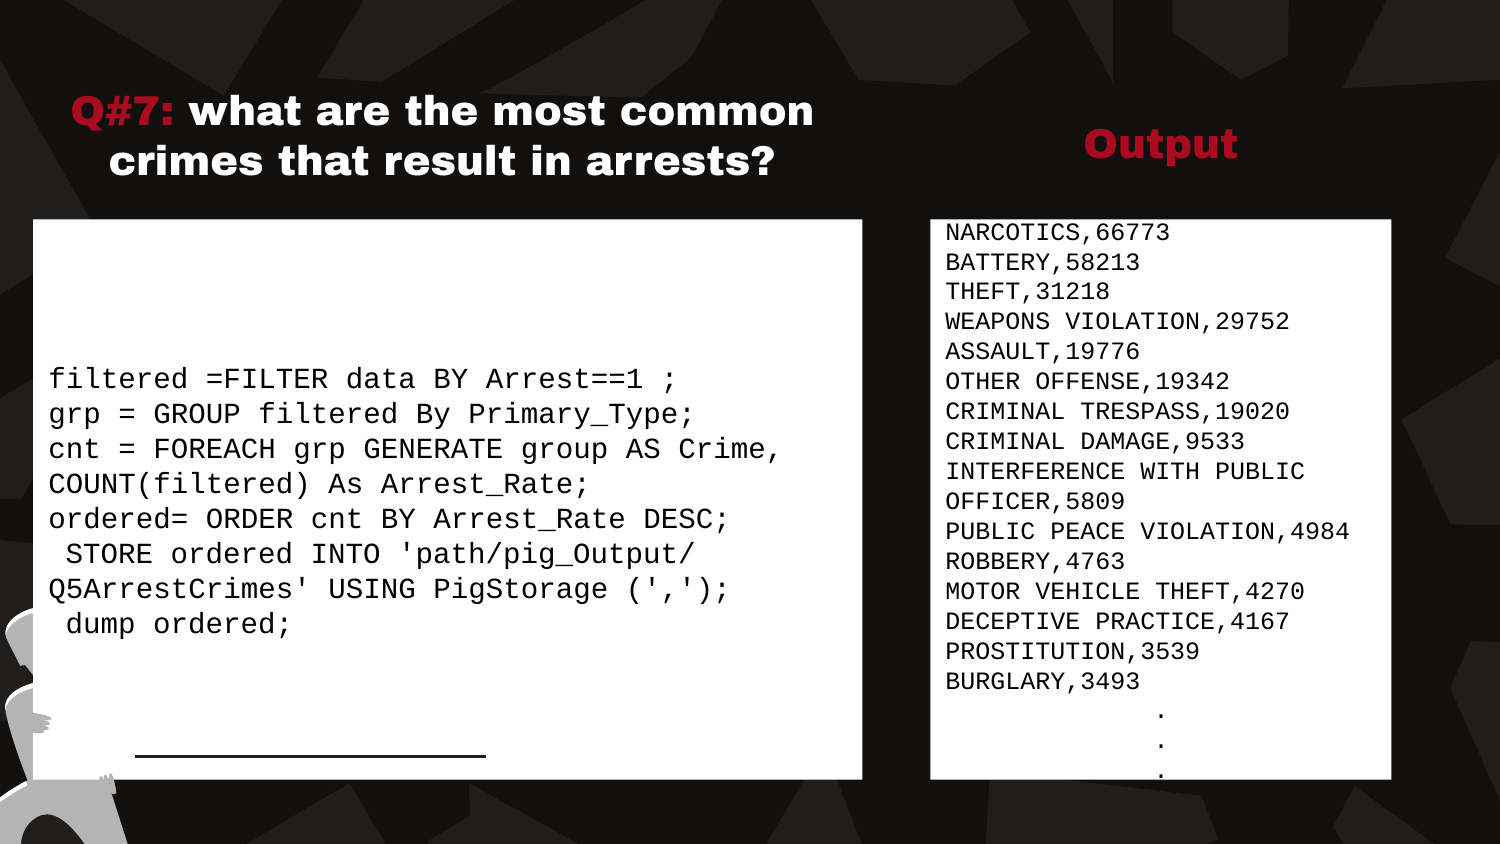

# Q#7: what are the most common crimes that result in arrests?
Output
filtered =FILTER data BY Arrest==1 ;
grp = GROUP filtered By Primary_Type;
cnt = FOREACH grp GENERATE group AS Crime, COUNT(filtered) As Arrest_Rate;
ordered= ORDER cnt BY Arrest_Rate DESC;
 STORE ordered INTO 'path/pig_Output/ Q5ArrestCrimes' USING PigStorage (',');
 dump ordered;
NARCOTICS,66773
BATTERY,58213
THEFT,31218
WEAPONS VIOLATION,29752
ASSAULT,19776
OTHER OFFENSE,19342
CRIMINAL TRESPASS,19020
CRIMINAL DAMAGE,9533
INTERFERENCE WITH PUBLIC OFFICER,5809
PUBLIC PEACE VIOLATION,4984
ROBBERY,4763
MOTOR VEHICLE THEFT,4270
DECEPTIVE PRACTICE,4167
PROSTITUTION,3539
BURGLARY,3493
.
.
.